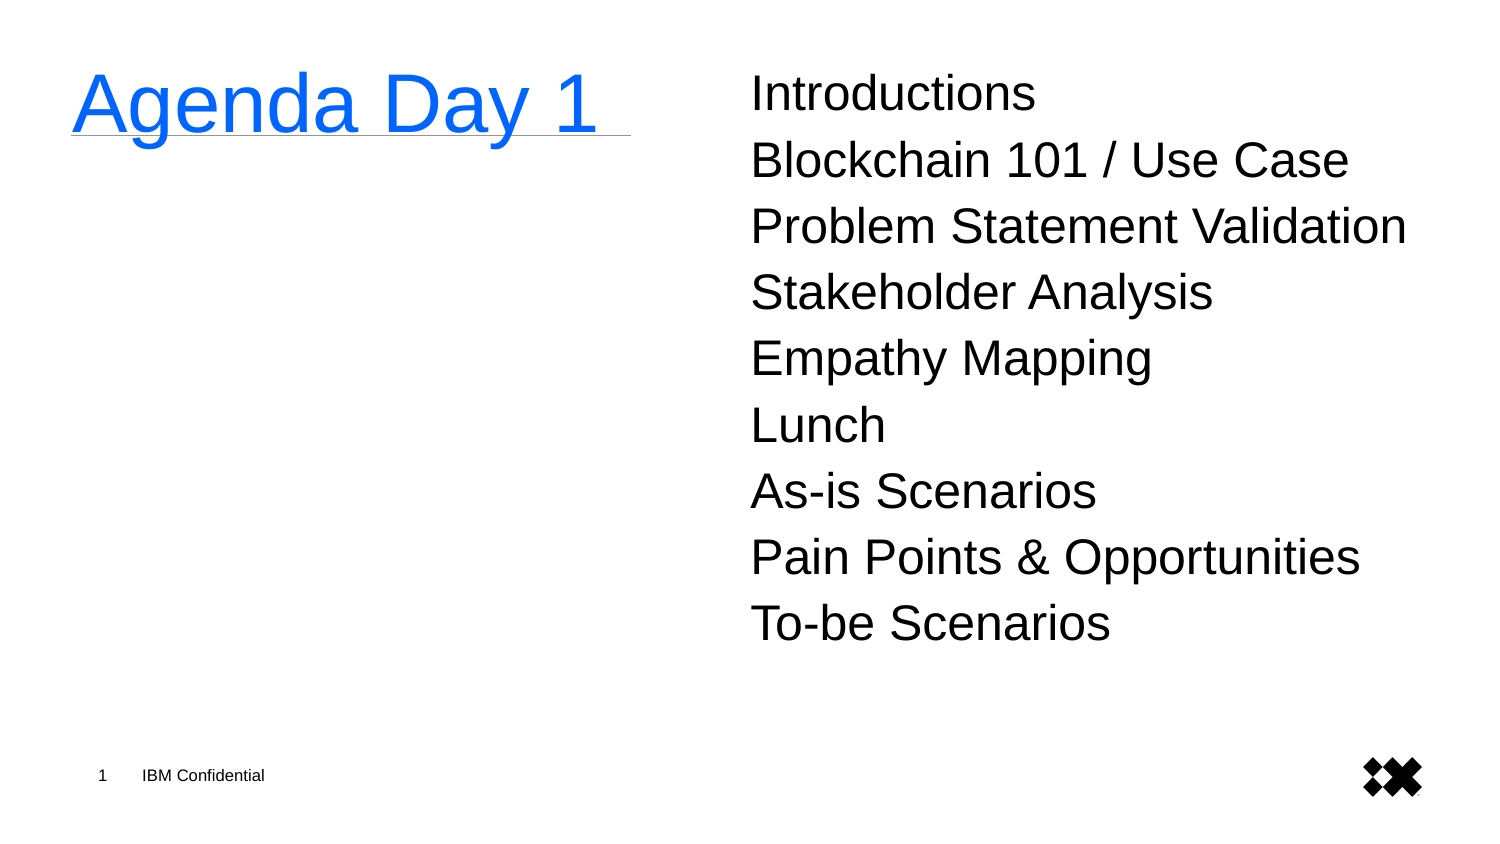

# Agenda Day 1
Introductions
Blockchain 101 / Use Case
Problem Statement Validation
Stakeholder Analysis
Empathy Mapping
Lunch
As-is Scenarios
Pain Points & Opportunities
To-be Scenarios
1
IBM Confidential